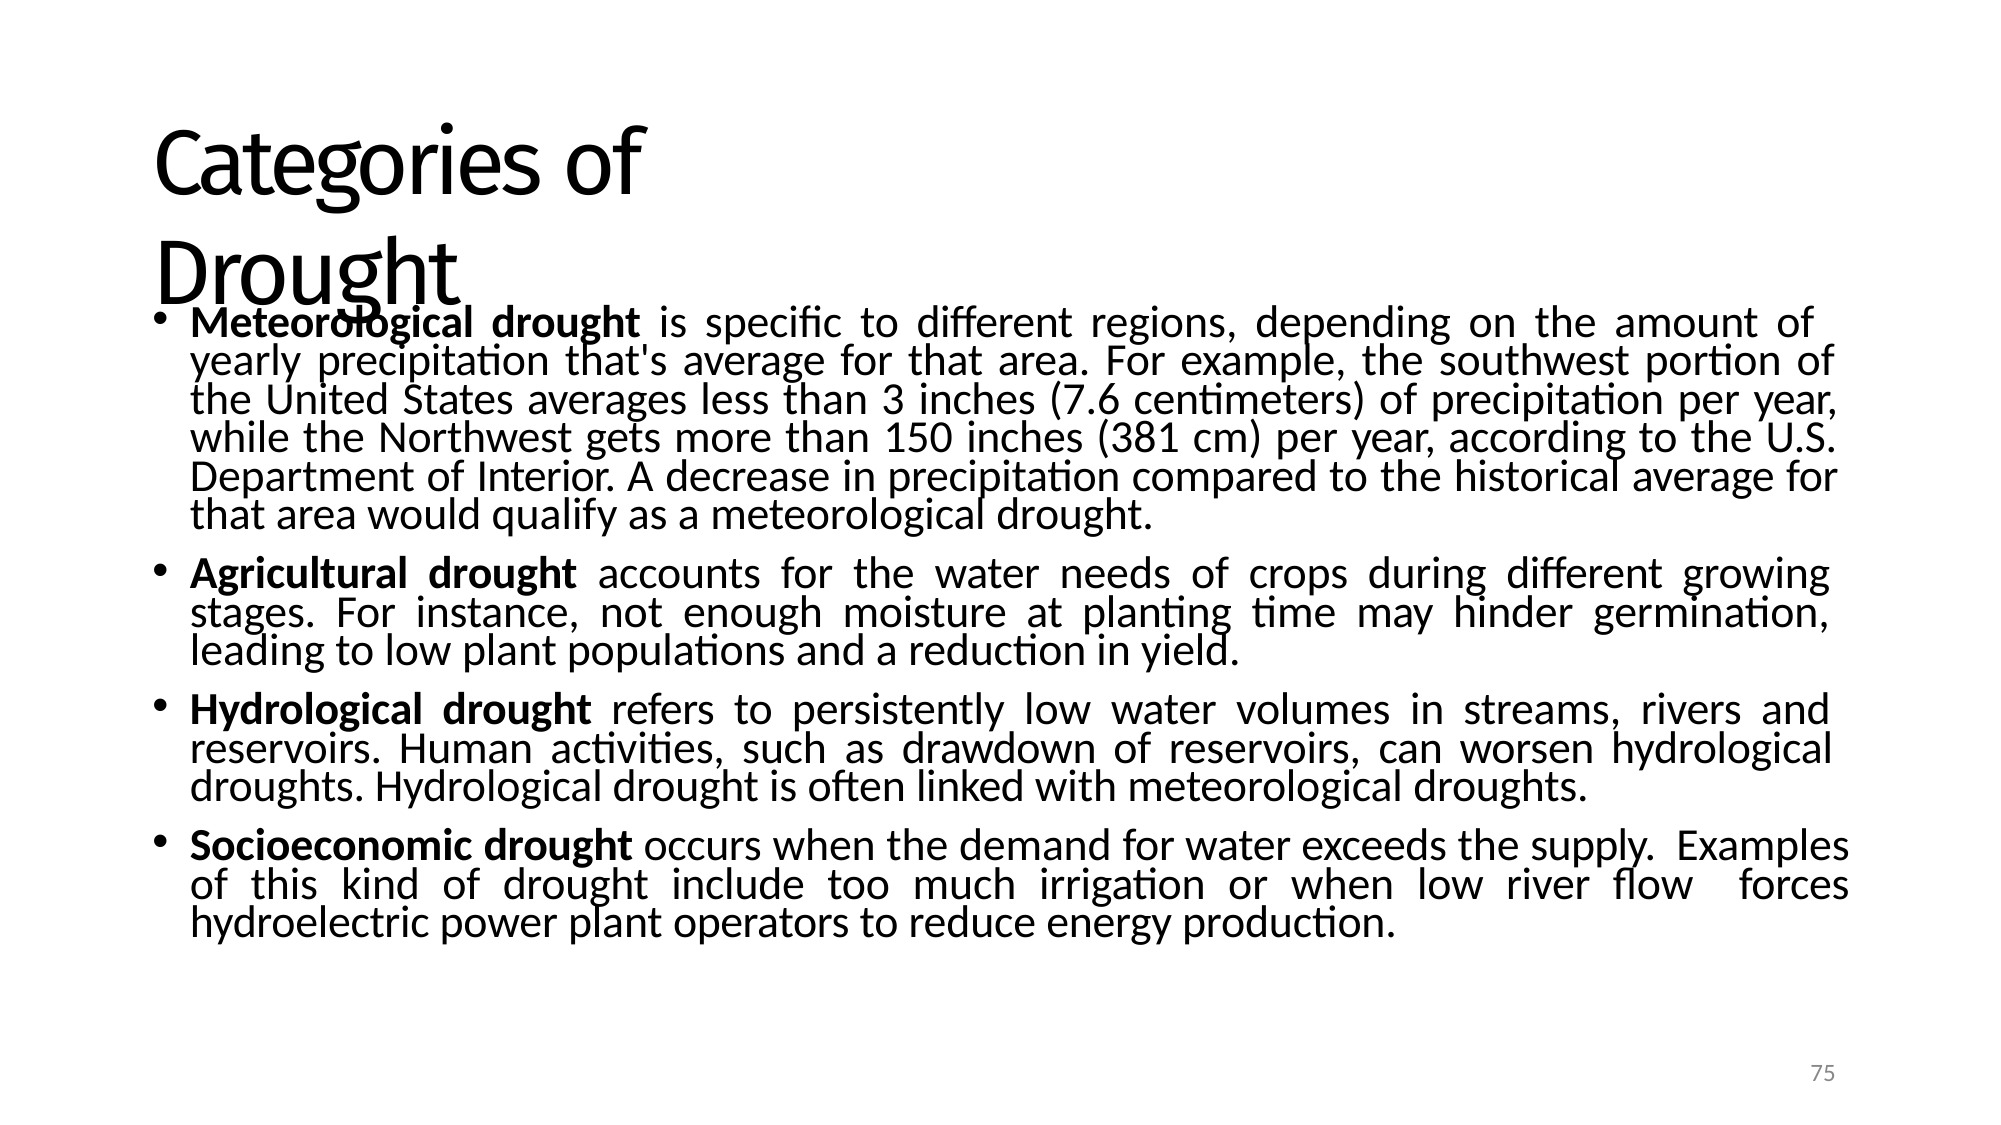

# Categories of Drought
Meteorological drought is specific to different regions, depending on the amount of   yearly precipitation that's average for that area. For example, the southwest portion of  the United States averages less than 3 inches (7.6 centimeters) of precipitation per year,  while the Northwest gets more than 150 inches (381 cm) per year, according to the U.S.  Department of Interior. A decrease in precipitation compared to the historical average for  that area would qualify as a meteorological drought.
Agricultural drought accounts for the water needs of crops during different growing  stages. For instance, not enough moisture at planting time may hinder germination,  leading to low plant populations and a reduction in yield.
Hydrological drought refers to persistently low water volumes in streams, rivers and  reservoirs. Human activities, such as drawdown of reservoirs, can worsen hydrological  droughts. Hydrological drought is often linked with meteorological droughts.
Socioeconomic drought occurs when the demand for water exceeds the supply.  Examples of this kind of drought include too much irrigation or when low river flow  forces hydroelectric power plant operators to reduce energy production.
75